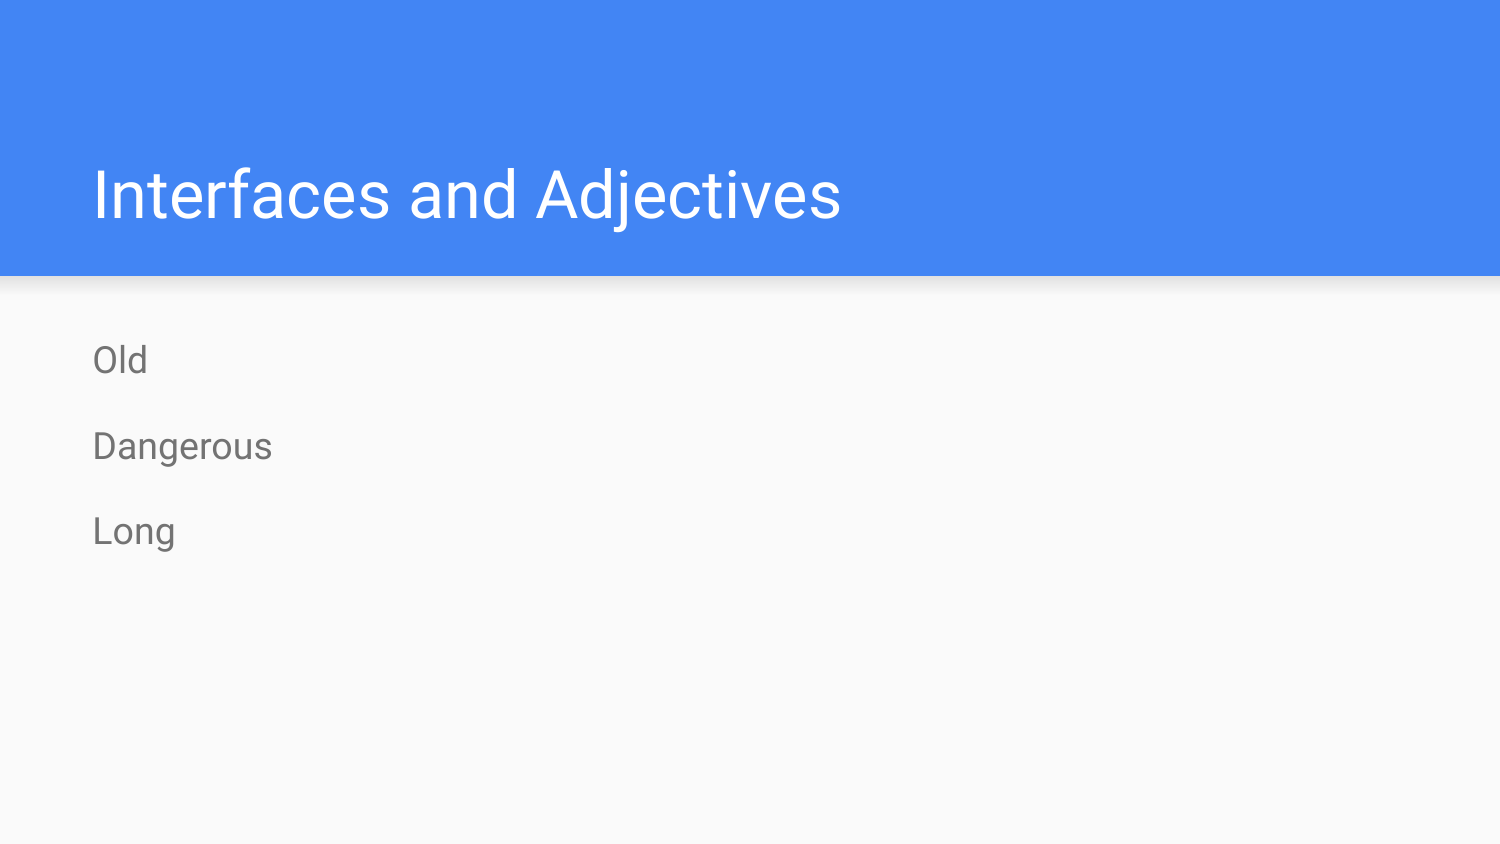

# Interfaces and Adjectives
Old
Dangerous
Long